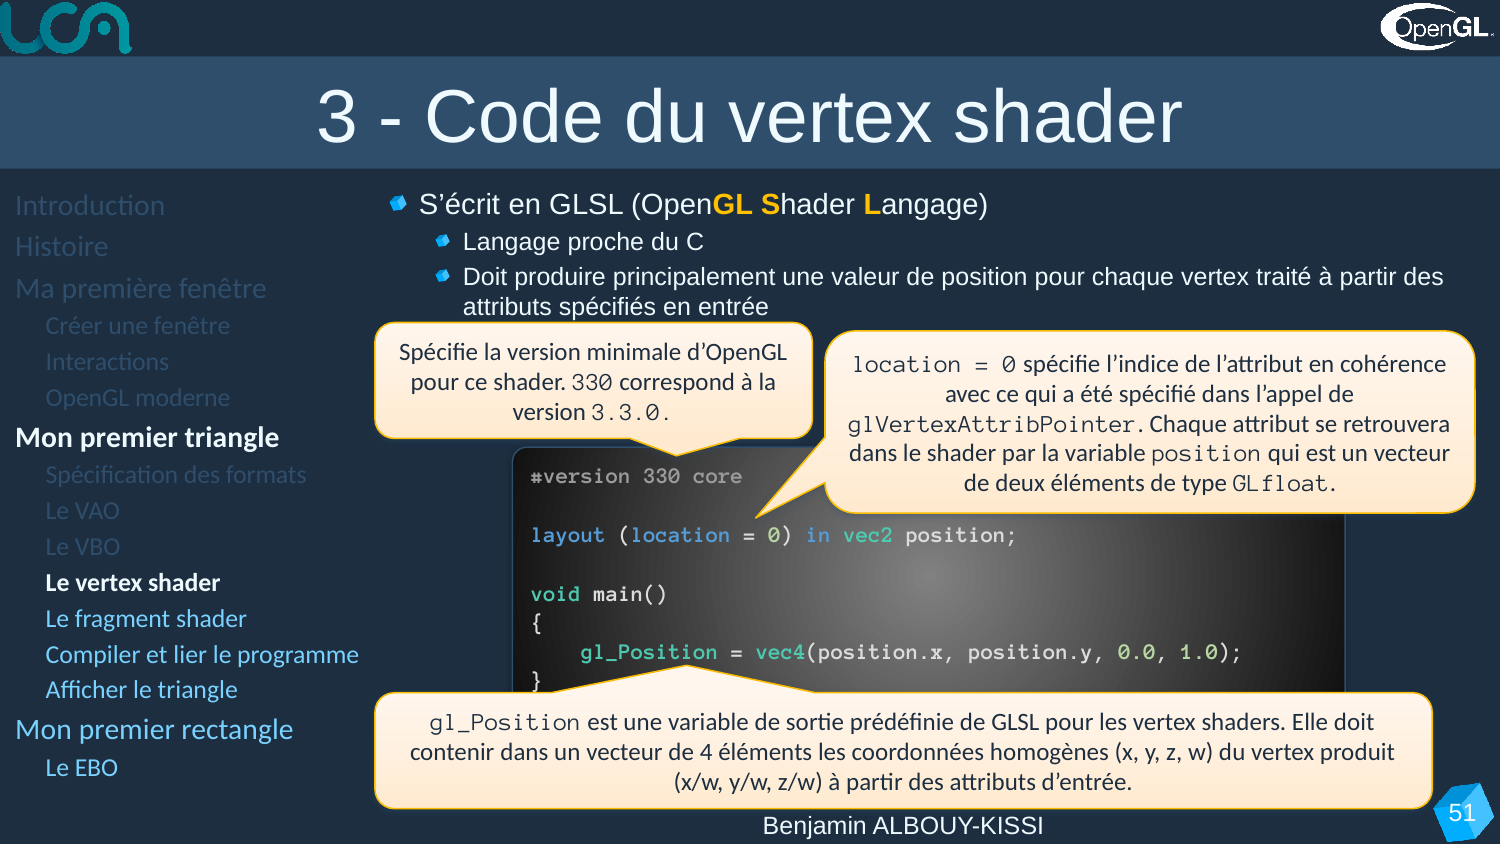

# 3 - Code du vertex shader
Introduction
Histoire
Ma première fenêtre
Créer une fenêtre
Interactions
OpenGL moderne
Mon premier triangle
Spécification des formats
Le VAO
Le VBO
Le vertex shader
Le fragment shader
Compiler et lier le programme
Afficher le triangle
Mon premier rectangle
Le EBO

S’écrit en GLSL (OpenGL Shader Langage)
Langage proche du C
Doit produire principalement une valeur de position pour chaque vertex traité à partir des attributs spécifiés en entrée
Spécifie la version minimale d’OpenGL pour ce shader. 330 correspond à la version 3.3.0.
location = 0 spécifie l’indice de l’attribut en cohérence avec ce qui a été spécifié dans l’appel de glVertexAttribPointer. Chaque attribut se retrouvera dans le shader par la variable position qui est un vecteur de deux éléments de type GLfloat.
#version 330 core

layout (location = 0) in vec2 position;

void main()
{
    gl_Position = vec4(position.x, position.y, 0.0, 1.0);
}
gl_Position est une variable de sortie prédéfinie de GLSL pour les vertex shaders. Elle doit contenir dans un vecteur de 4 éléments les coordonnées homogènes (x, y, z, w) du vertex produit (x/w, y/w, z/w) à partir des attributs d’entrée.
51
Benjamin ALBOUY-KISSI